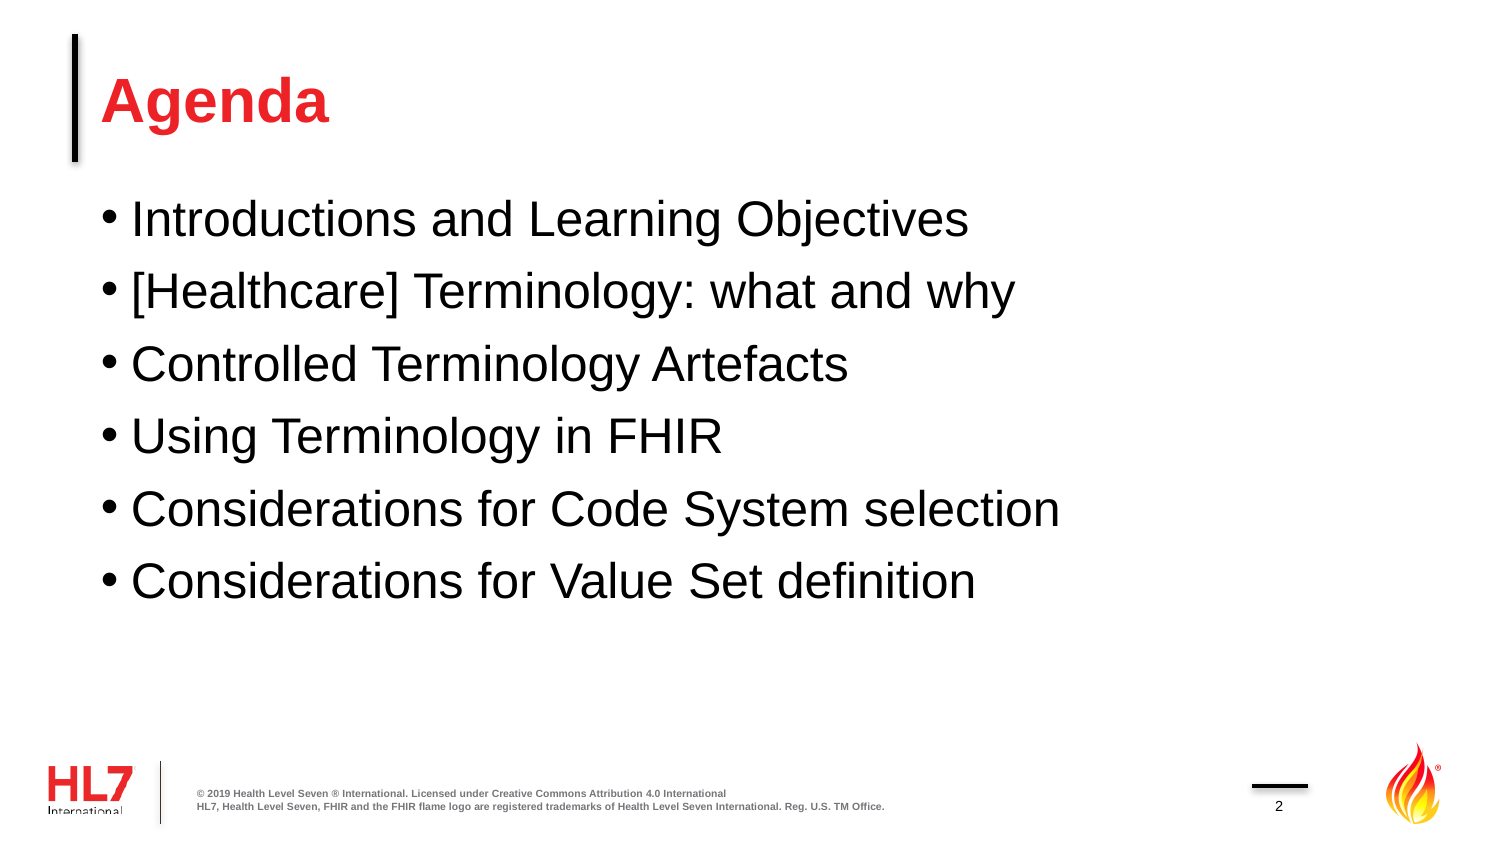

# Agenda
Introductions and Learning Objectives
[Healthcare] Terminology: what and why
Controlled Terminology Artefacts
Using Terminology in FHIR
Considerations for Code System selection
Considerations for Value Set definition

© 2019 Health Level Seven ® International. Licensed under Creative Commons Attribution 4.0 International
HL7, Health Level Seven, FHIR and the FHIR flame logo are registered trademarks of Health Level Seven International. Reg. U.S. TM Office.
2